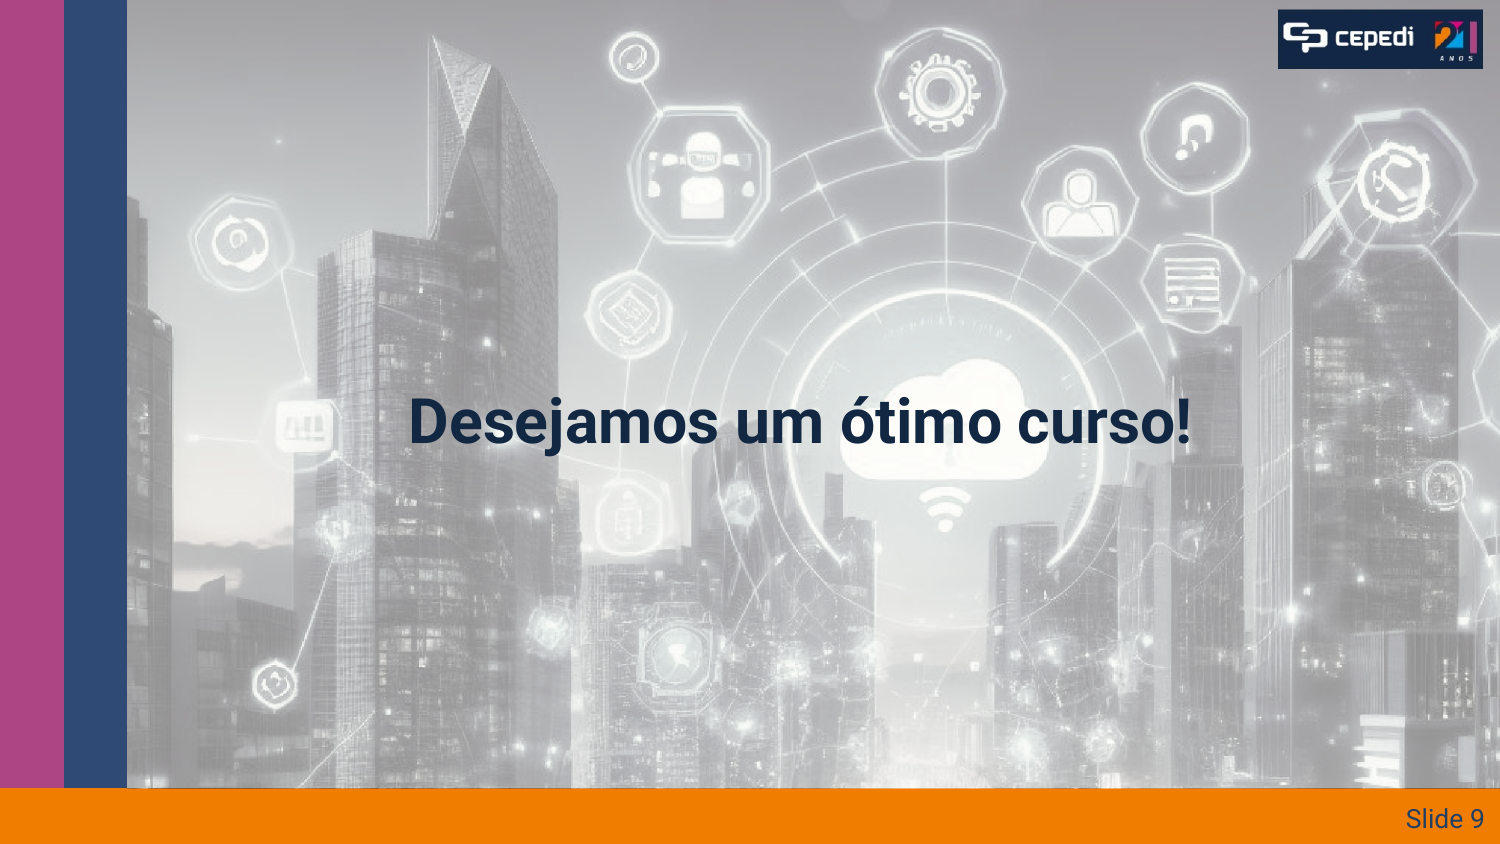

# Desejamos um ótimo curso!
Slide 9